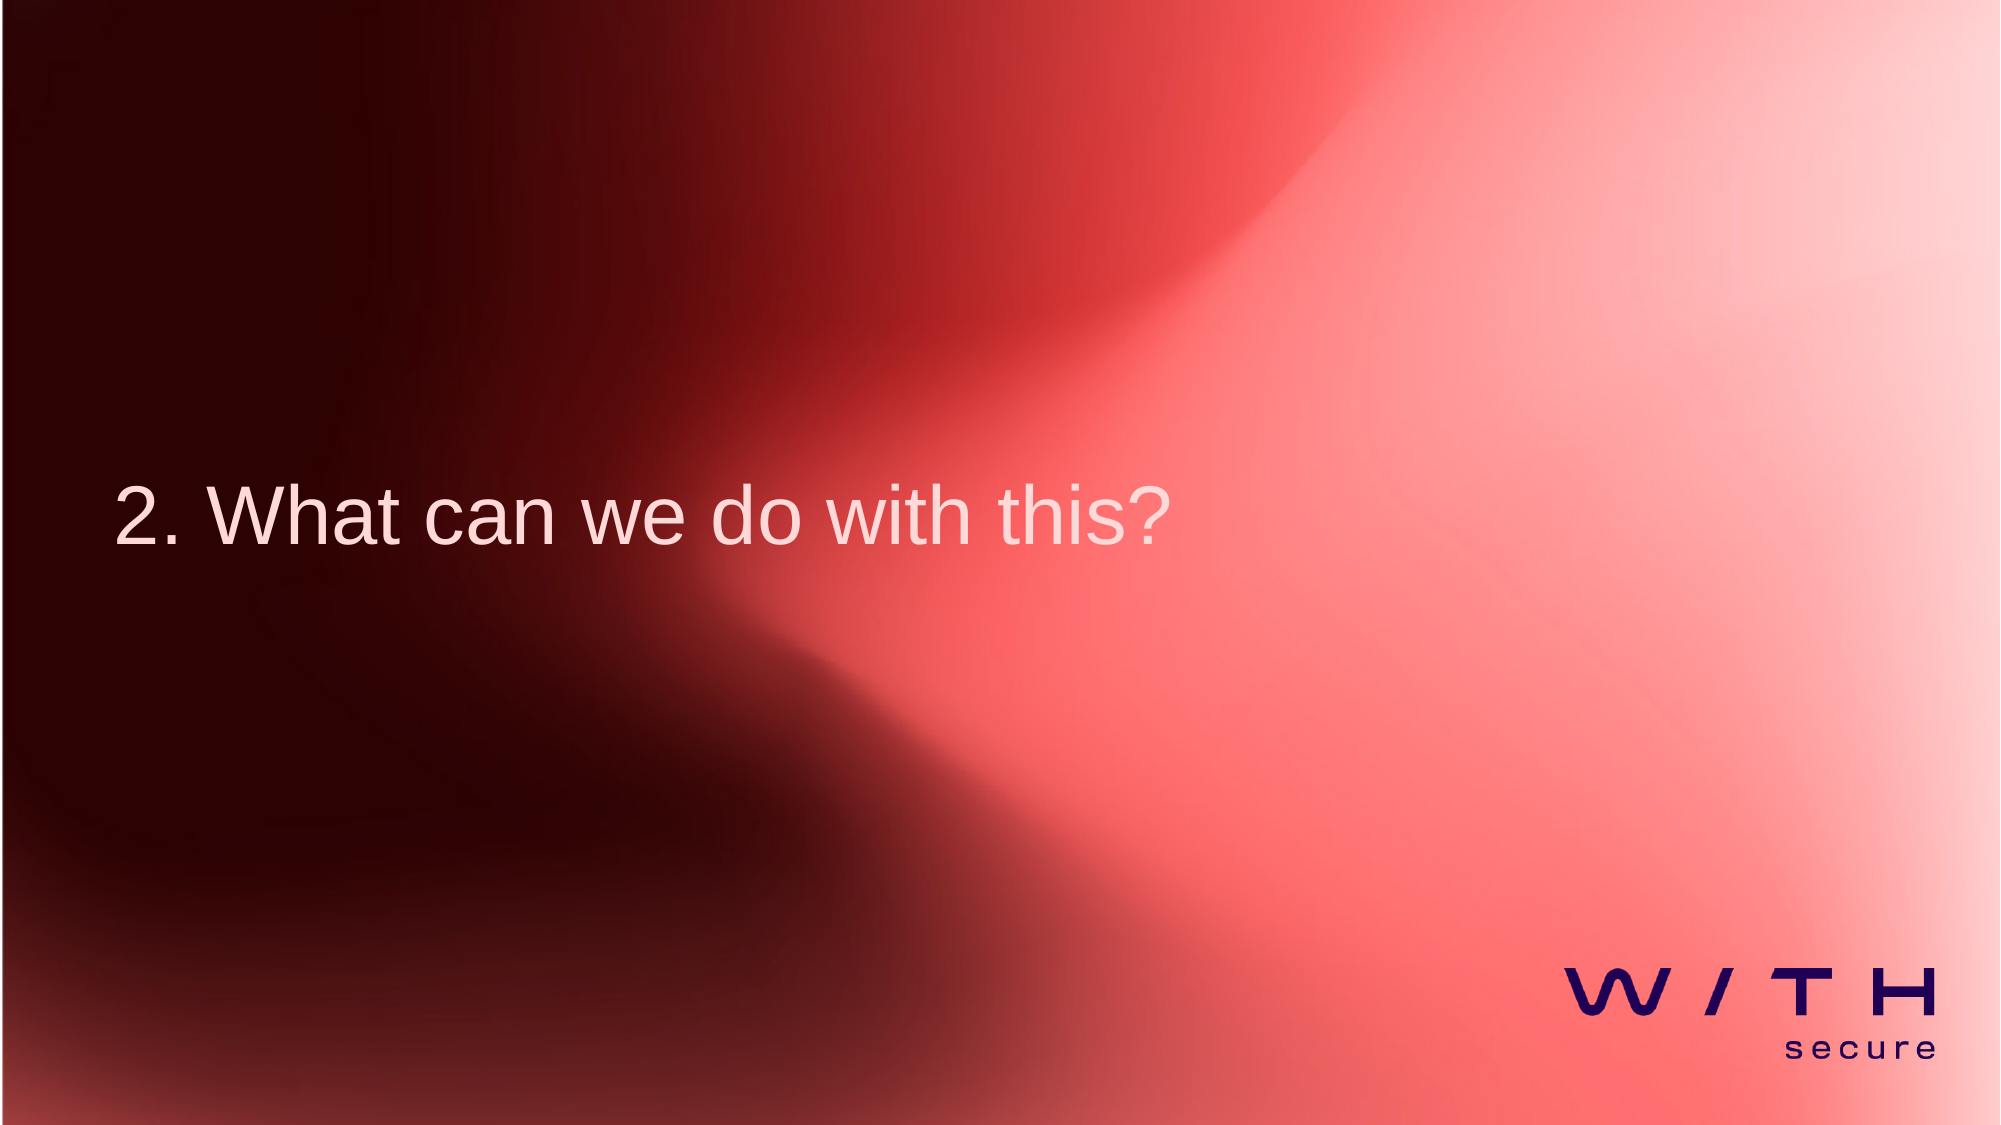

# 2. What can we do with this?